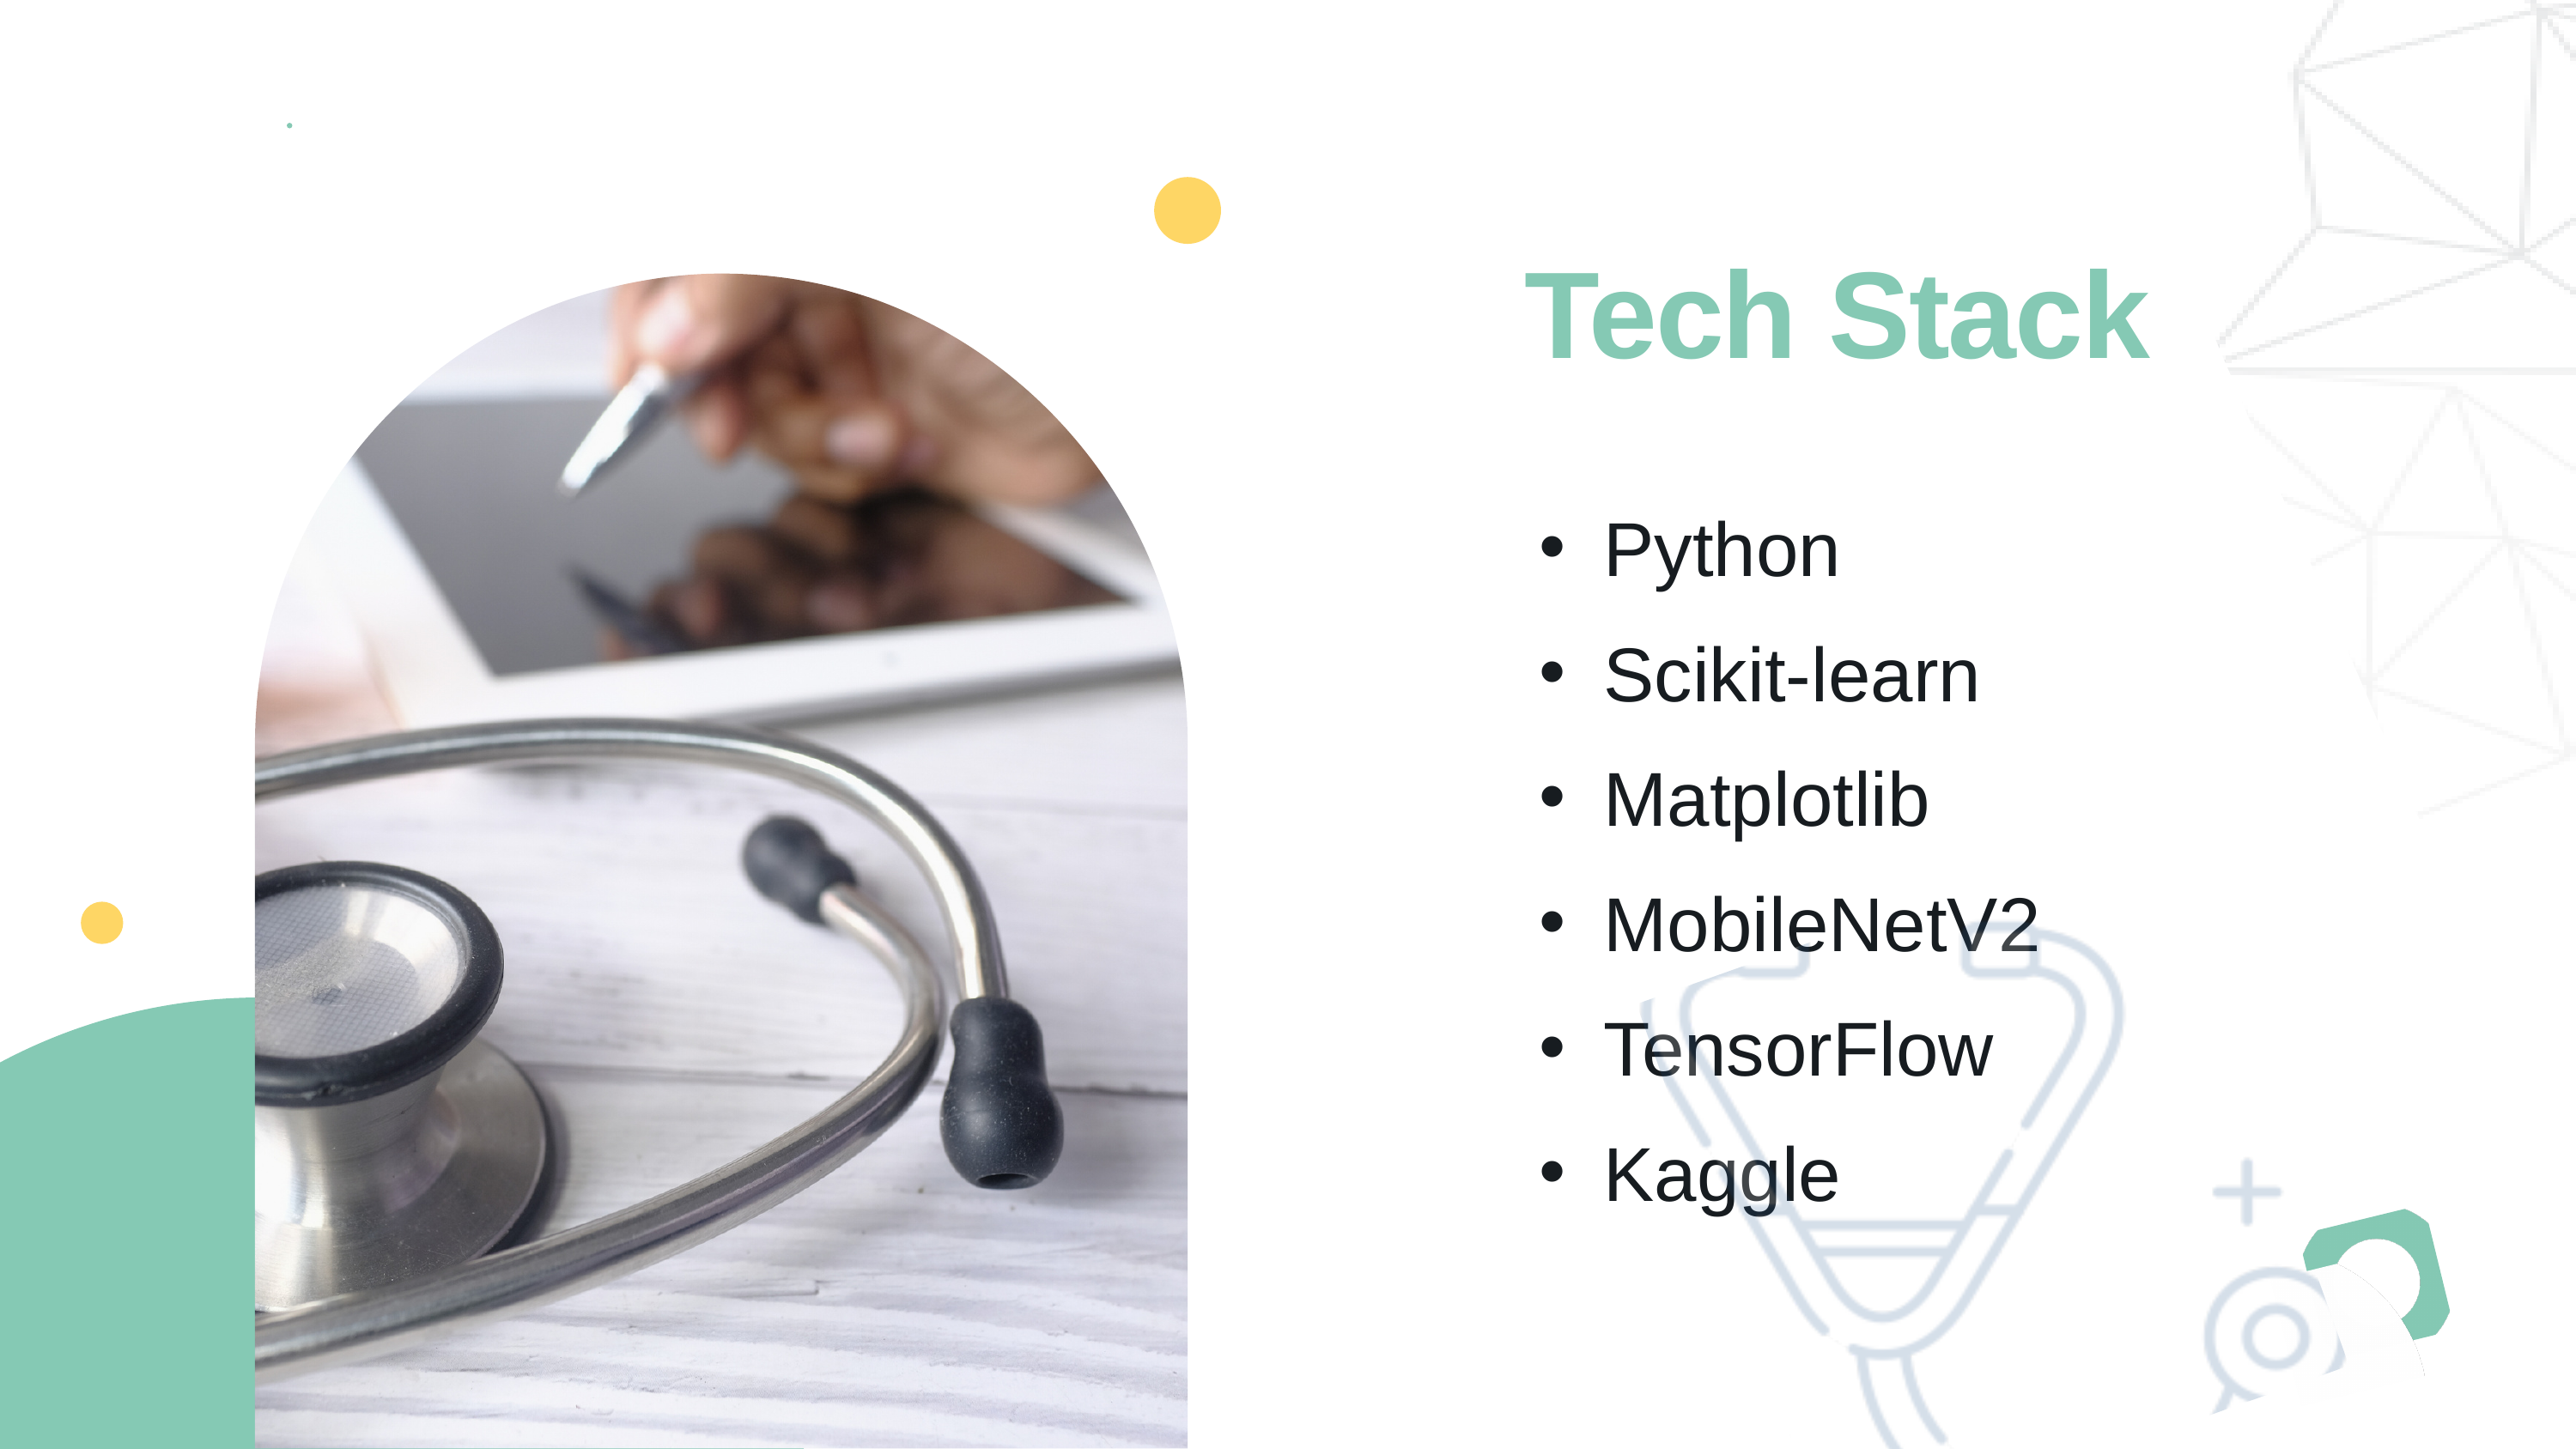

Tech Stack

Python
Scikit-learn
Matplotlib
MobileNetV2
TensorFlow
Kaggle